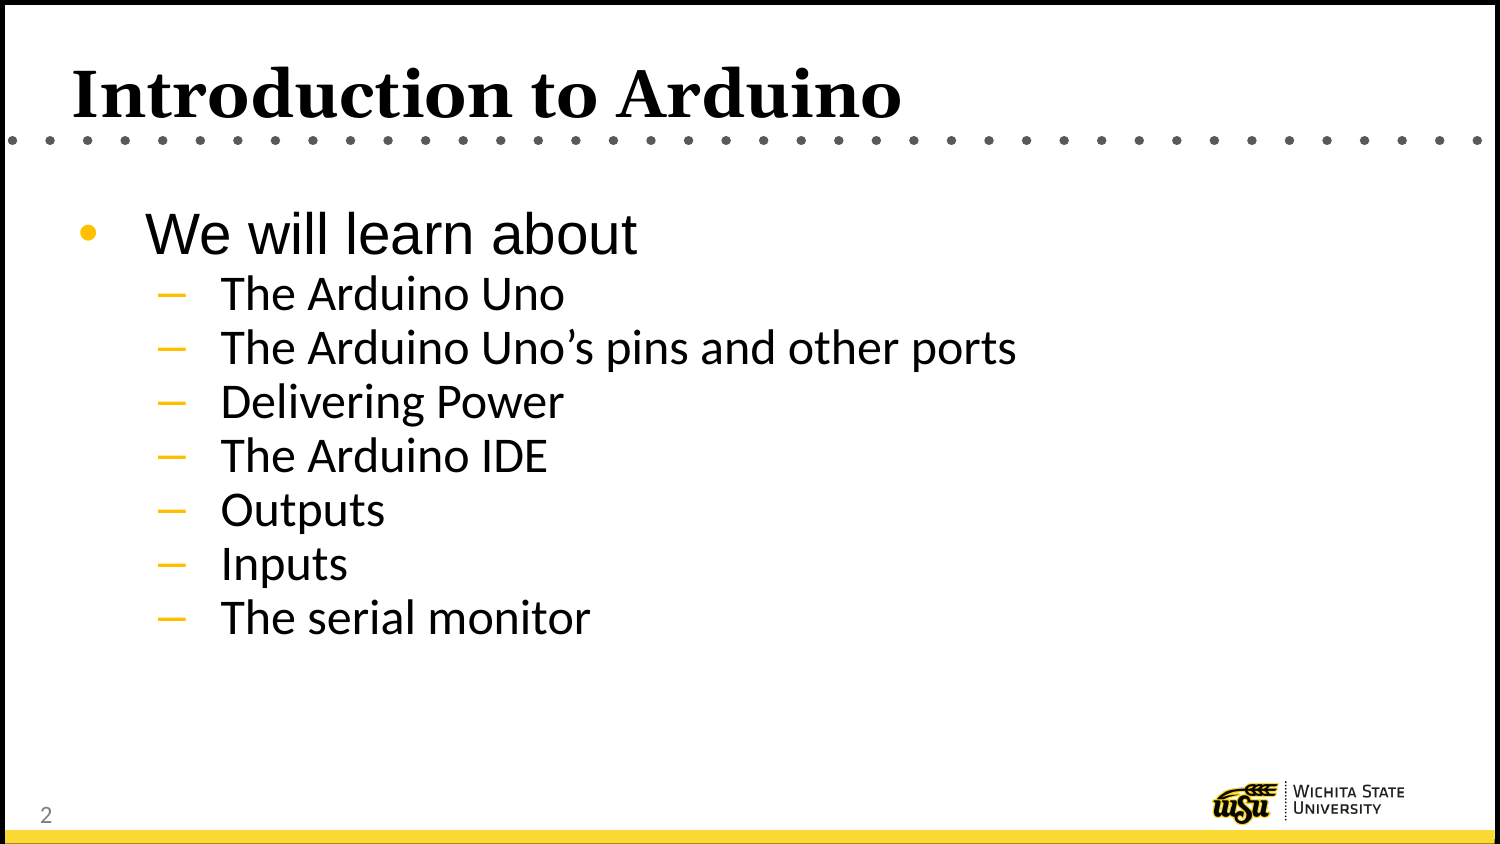

# Introduction to Arduino
We will learn about
The Arduino Uno
The Arduino Uno’s pins and other ports
Delivering Power
The Arduino IDE
Outputs
Inputs
The serial monitor